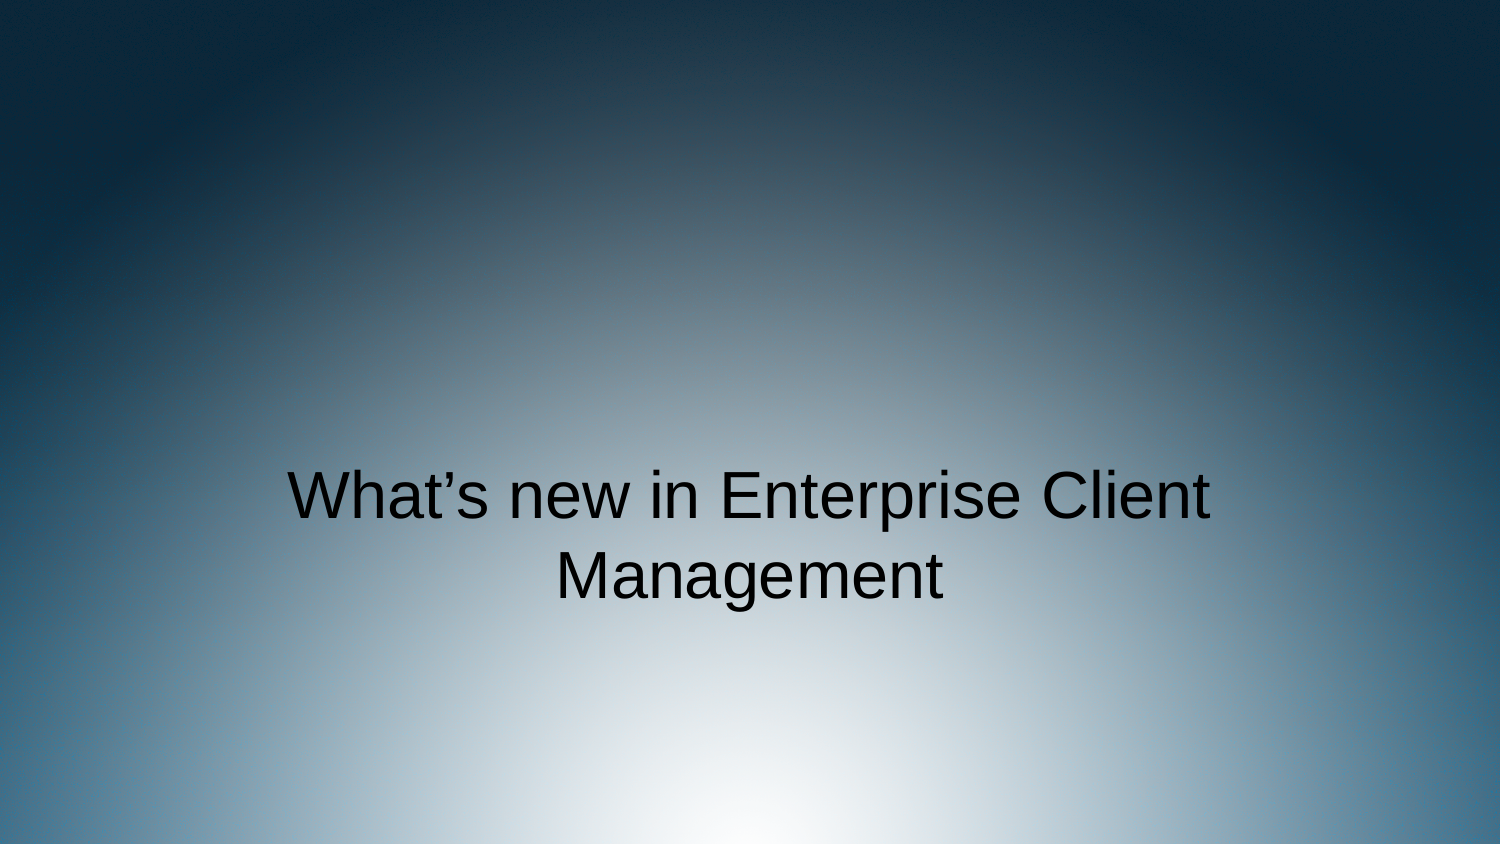

# What’s new in Enterprise Client Management